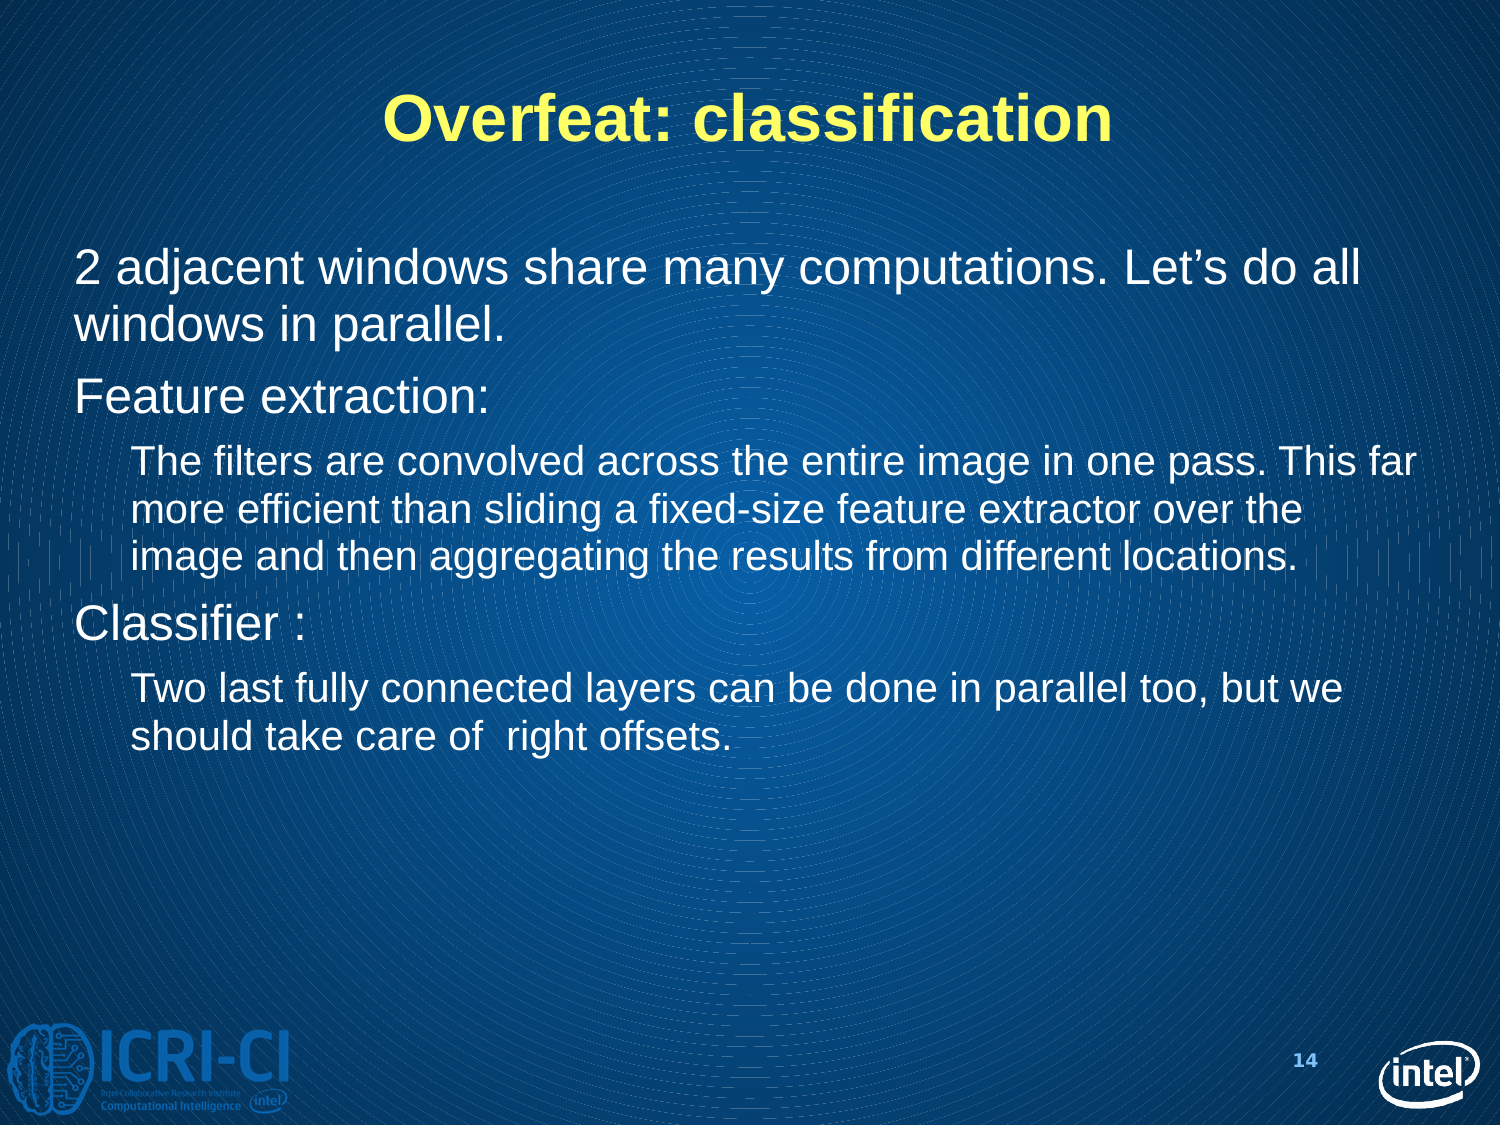

# Overfeat: classification
2 adjacent windows share many computations. Let’s do all windows in parallel.
Feature extraction:
The filters are convolved across the entire image in one pass. This far more efficient than sliding a fixed-size feature extractor over the image and then aggregating the results from different locations.
Classifier :
Two last fully connected layers can be done in parallel too, but we should take care of  right offsets.